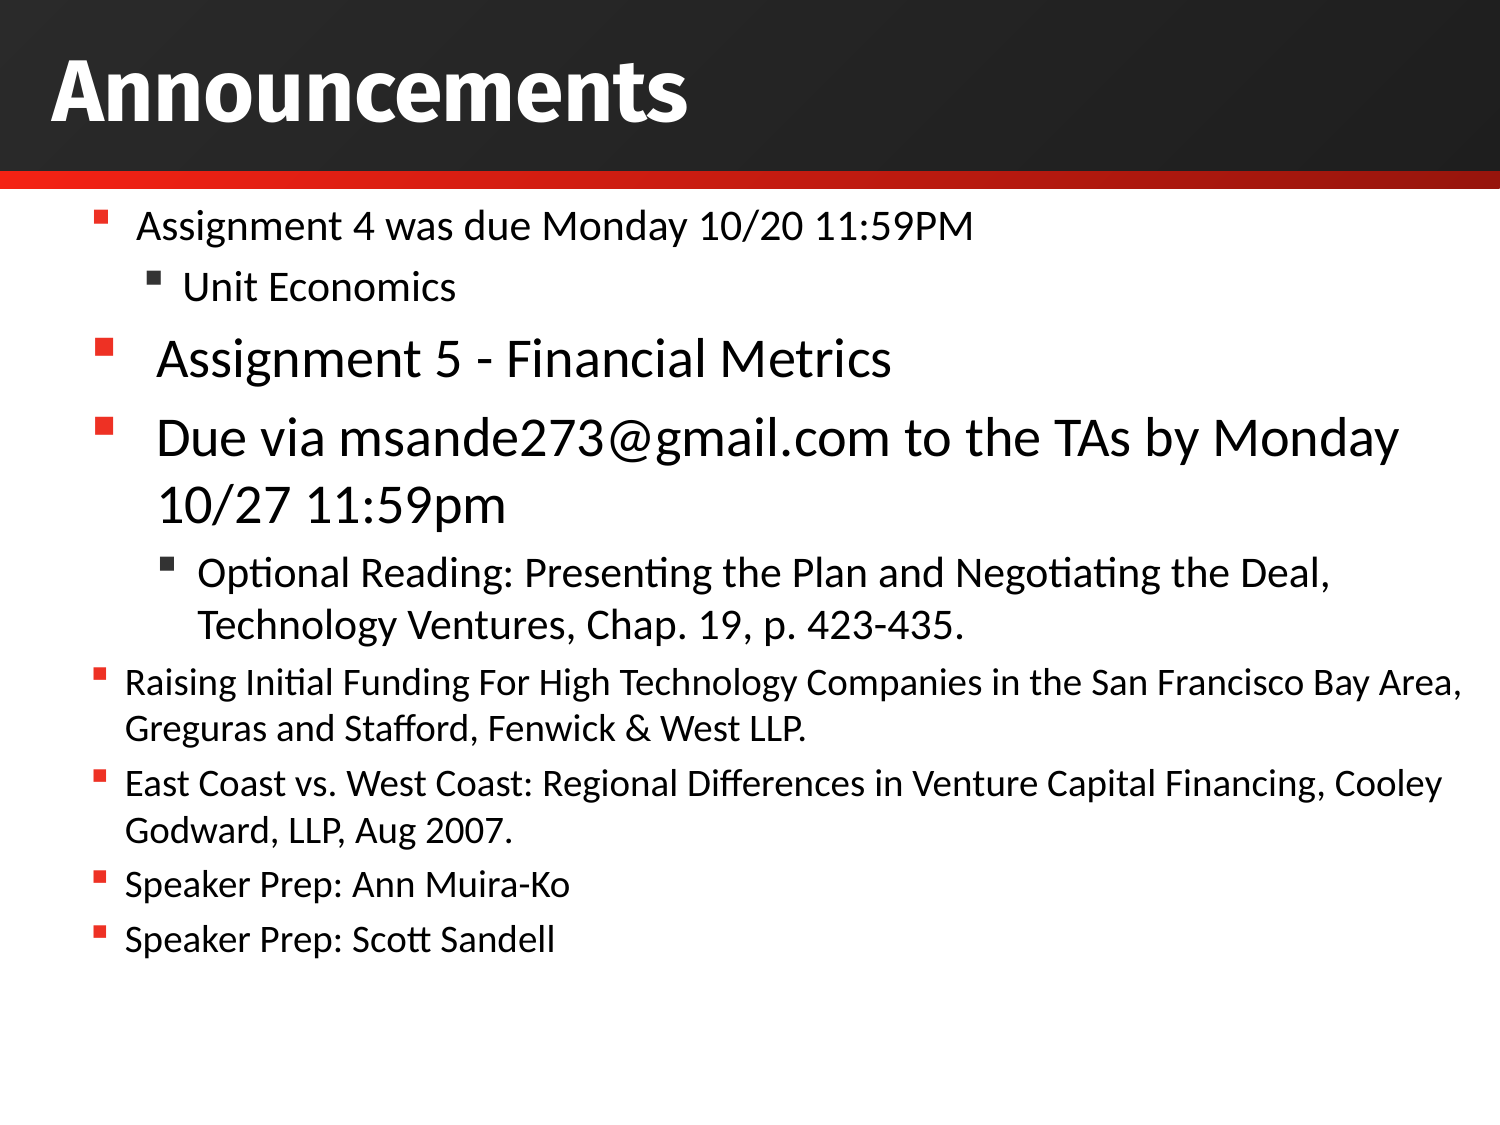

# Announcements
Assignment 4 was due Monday 10/20 11:59PM
Unit Economics
Assignment 5 - Financial Metrics
Due via msande273@gmail.com to the TAs by Monday 10/27 11:59pm
Optional Reading: Presenting the Plan and Negotiating the Deal, Technology Ventures, Chap. 19, p. 423-435.
Raising Initial Funding For High Technology Companies in the San Francisco Bay Area, Greguras and Stafford, Fenwick & West LLP.
East Coast vs. West Coast: Regional Differences in Venture Capital Financing, Cooley Godward, LLP, Aug 2007.
Speaker Prep: Ann Muira-Ko
Speaker Prep: Scott Sandell